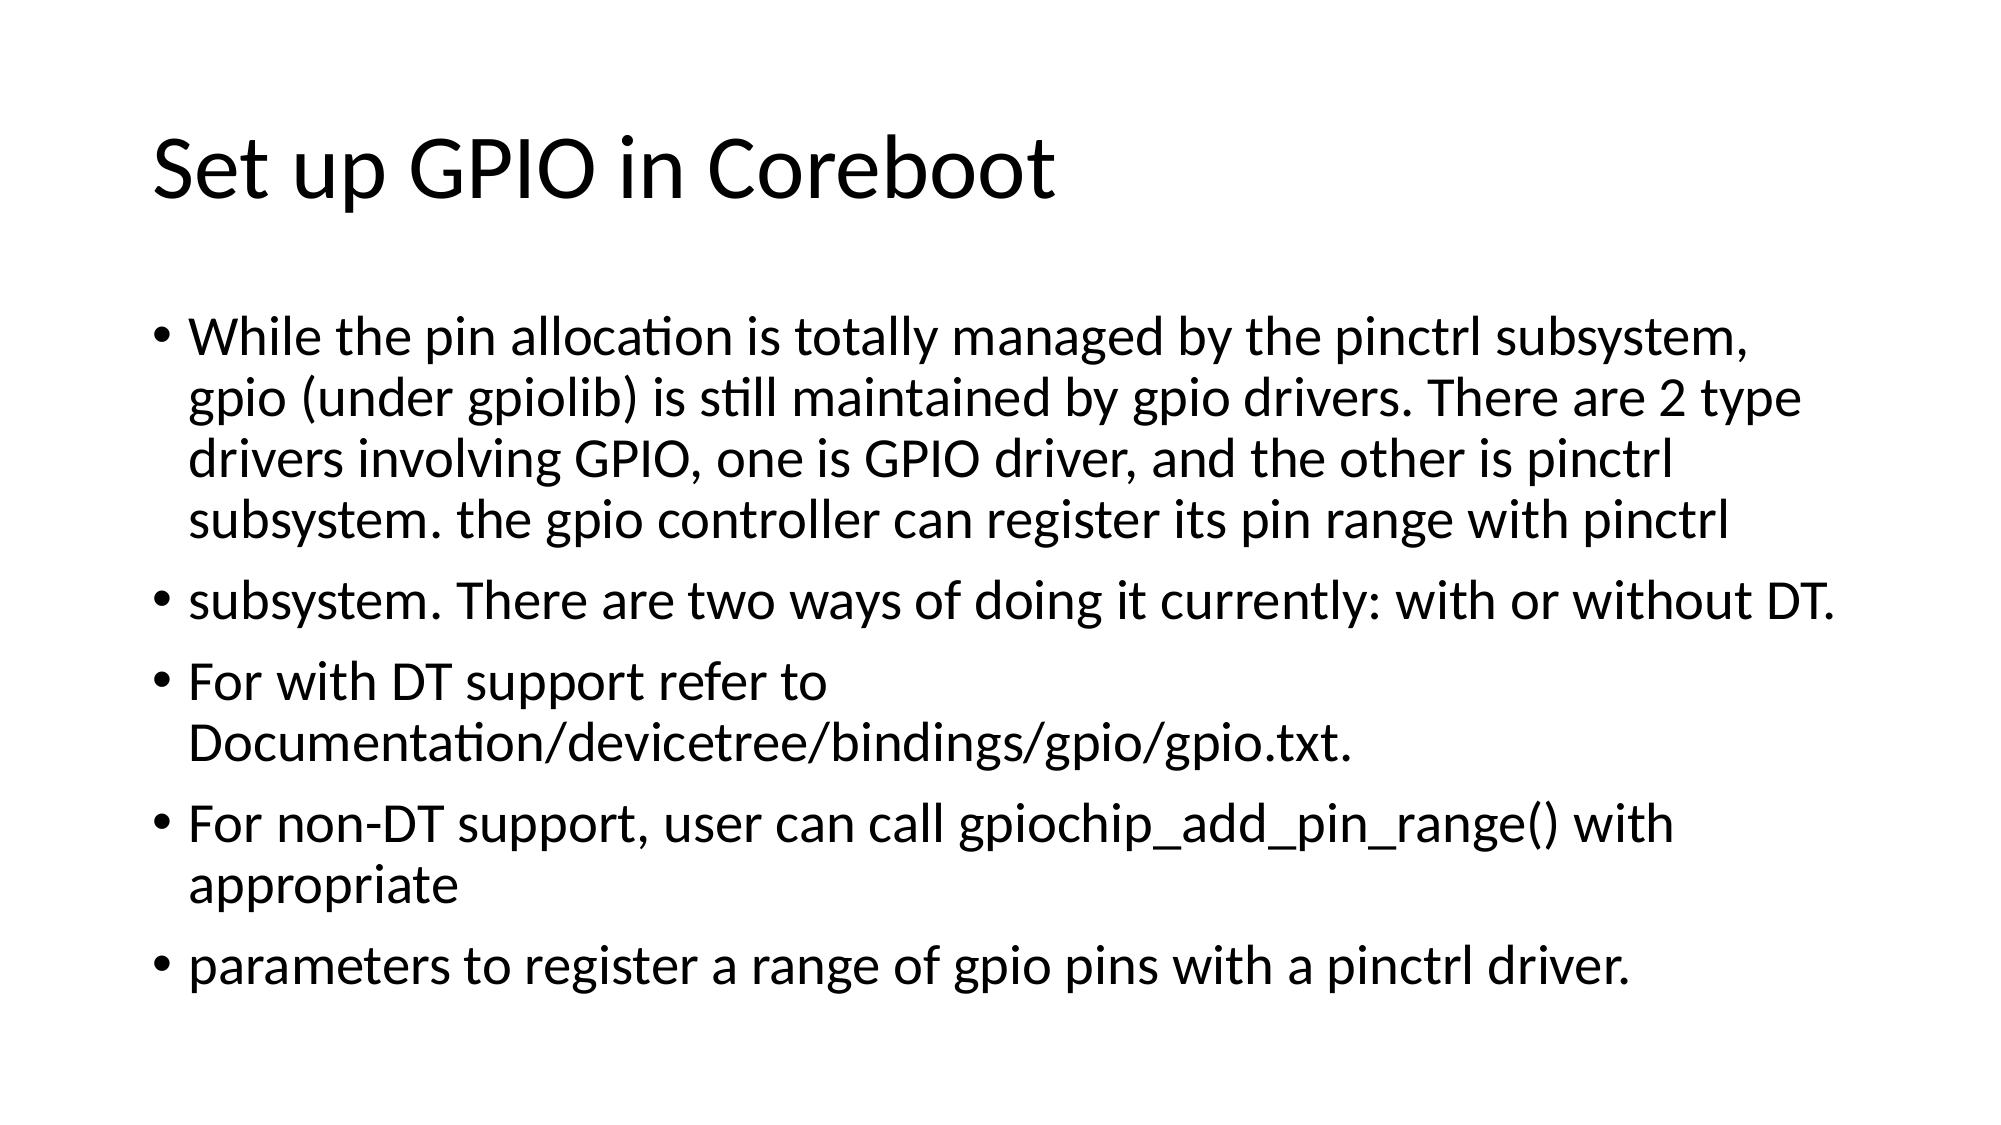

# Set up GPIO in Coreboot
While the pin allocation is totally managed by the pinctrl subsystem, gpio (under gpiolib) is still maintained by gpio drivers. There are 2 type drivers involving GPIO, one is GPIO driver, and the other is pinctrl subsystem. the gpio controller can register its pin range with pinctrl
subsystem. There are two ways of doing it currently: with or without DT.
For with DT support refer to Documentation/devicetree/bindings/gpio/gpio.txt.
For non-DT support, user can call gpiochip_add_pin_range() with appropriate
parameters to register a range of gpio pins with a pinctrl driver.